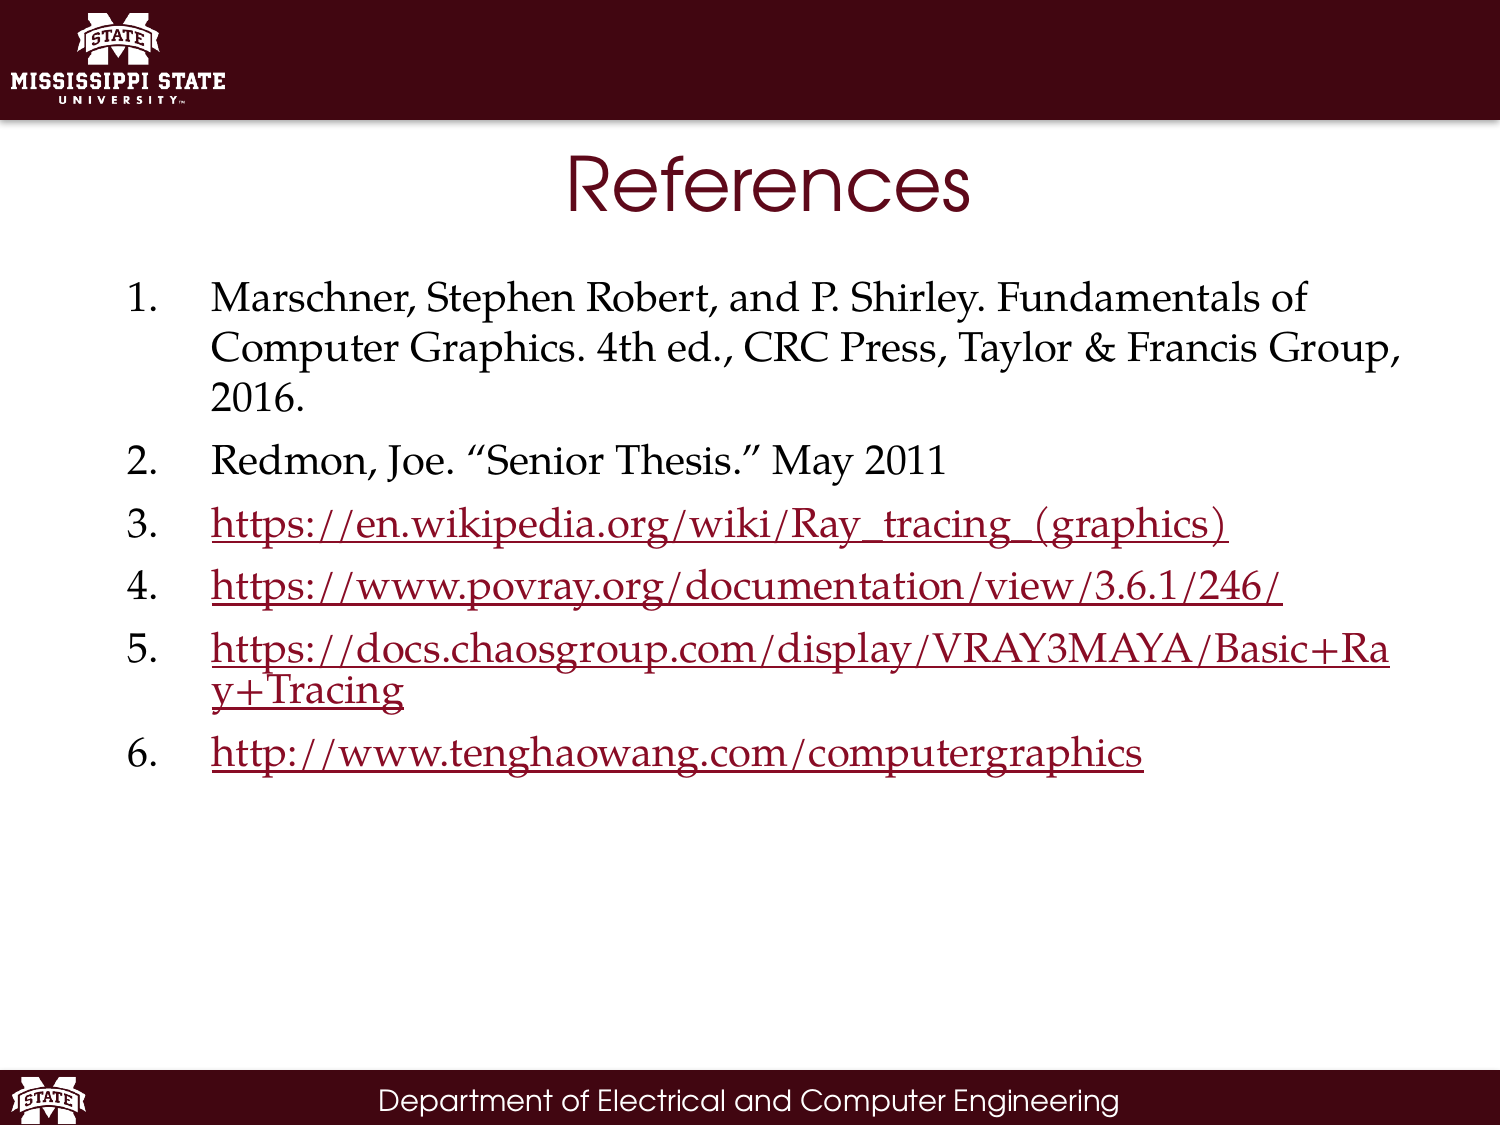

# References
Marschner, Stephen Robert, and P. Shirley. Fundamentals of Computer Graphics. 4th ed., CRC Press, Taylor & Francis Group, 2016.
Redmon, Joe. “Senior Thesis.” May 2011
https://en.wikipedia.org/wiki/Ray_tracing_(graphics)
https://www.povray.org/documentation/view/3.6.1/246/
https://docs.chaosgroup.com/display/VRAY3MAYA/Basic+Ray+Tracing
http://www.tenghaowang.com/computergraphics